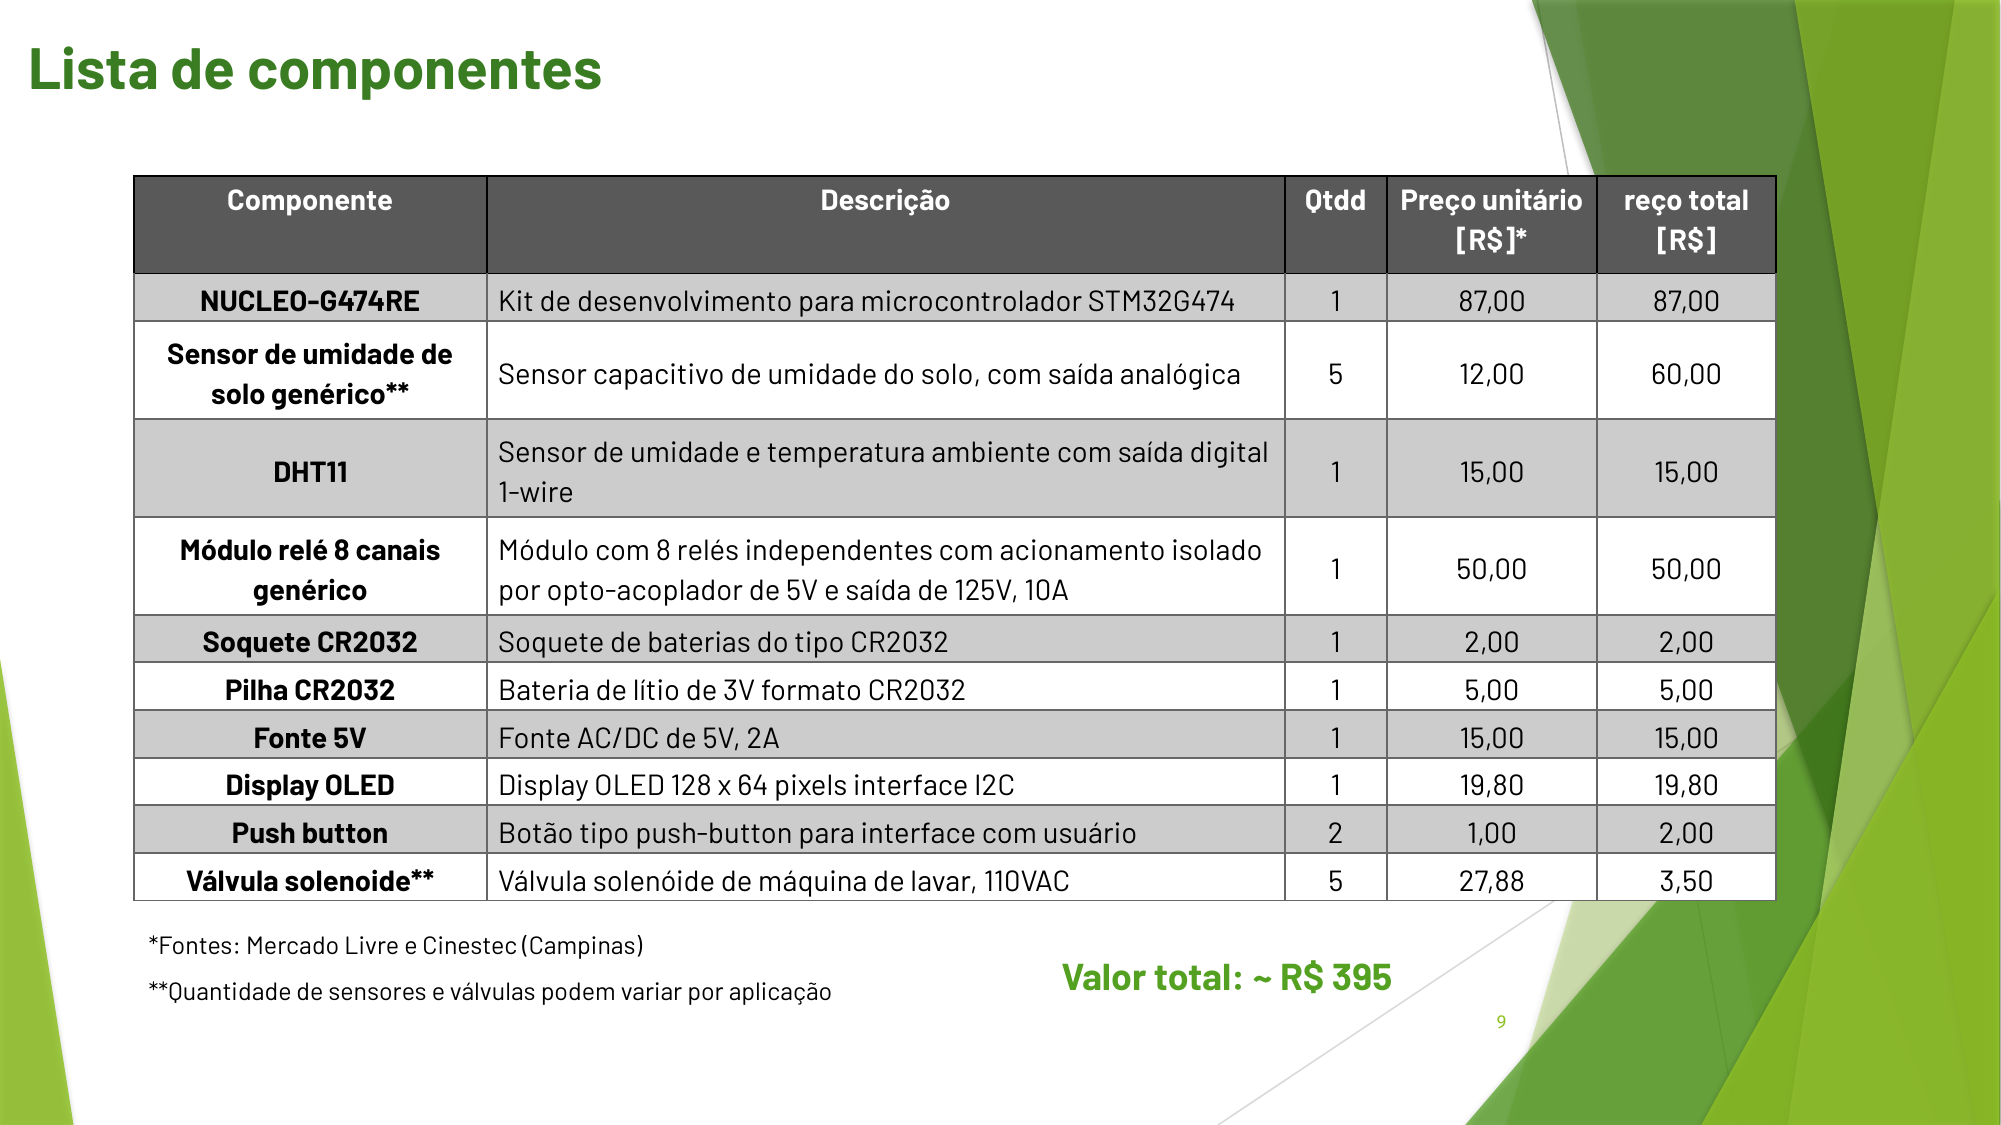

Lista de componentes
| Componente | Descrição | Qtdd | Preço unitário [R$]\* | reço total [R$] |
| --- | --- | --- | --- | --- |
| NUCLEO-G474RE | Kit de desenvolvimento para microcontrolador STM32G474 | 1 | 87,00 | 87,00 |
| Sensor de umidade de solo genérico\*\* | Sensor capacitivo de umidade do solo, com saída analógica | 5 | 12,00 | 60,00 |
| DHT11 | Sensor de umidade e temperatura ambiente com saída digital 1-wire | 1 | 15,00 | 15,00 |
| Módulo relé 8 canais genérico | Módulo com 8 relés independentes com acionamento isolado por opto-acoplador de 5V e saída de 125V, 10A | 1 | 50,00 | 50,00 |
| Soquete CR2032 | Soquete de baterias do tipo CR2032 | 1 | 2,00 | 2,00 |
| Pilha CR2032 | Bateria de lítio de 3V formato CR2032 | 1 | 5,00 | 5,00 |
| Fonte 5V | Fonte AC/DC de 5V, 2A | 1 | 15,00 | 15,00 |
| Display OLED | Display OLED 128 x 64 pixels interface I2C | 1 | 19,80 | 19,80 |
| Push button | Botão tipo push-button para interface com usuário | 2 | 1,00 | 2,00 |
| Válvula solenoide\*\* | Válvula solenóide de máquina de lavar, 110VAC | 5 | 27,88 | 3,50 |
*Fontes: Mercado Livre e Cinestec (Campinas)
**Quantidade de sensores e válvulas podem variar por aplicação
Valor total: ~ R$ 395
9